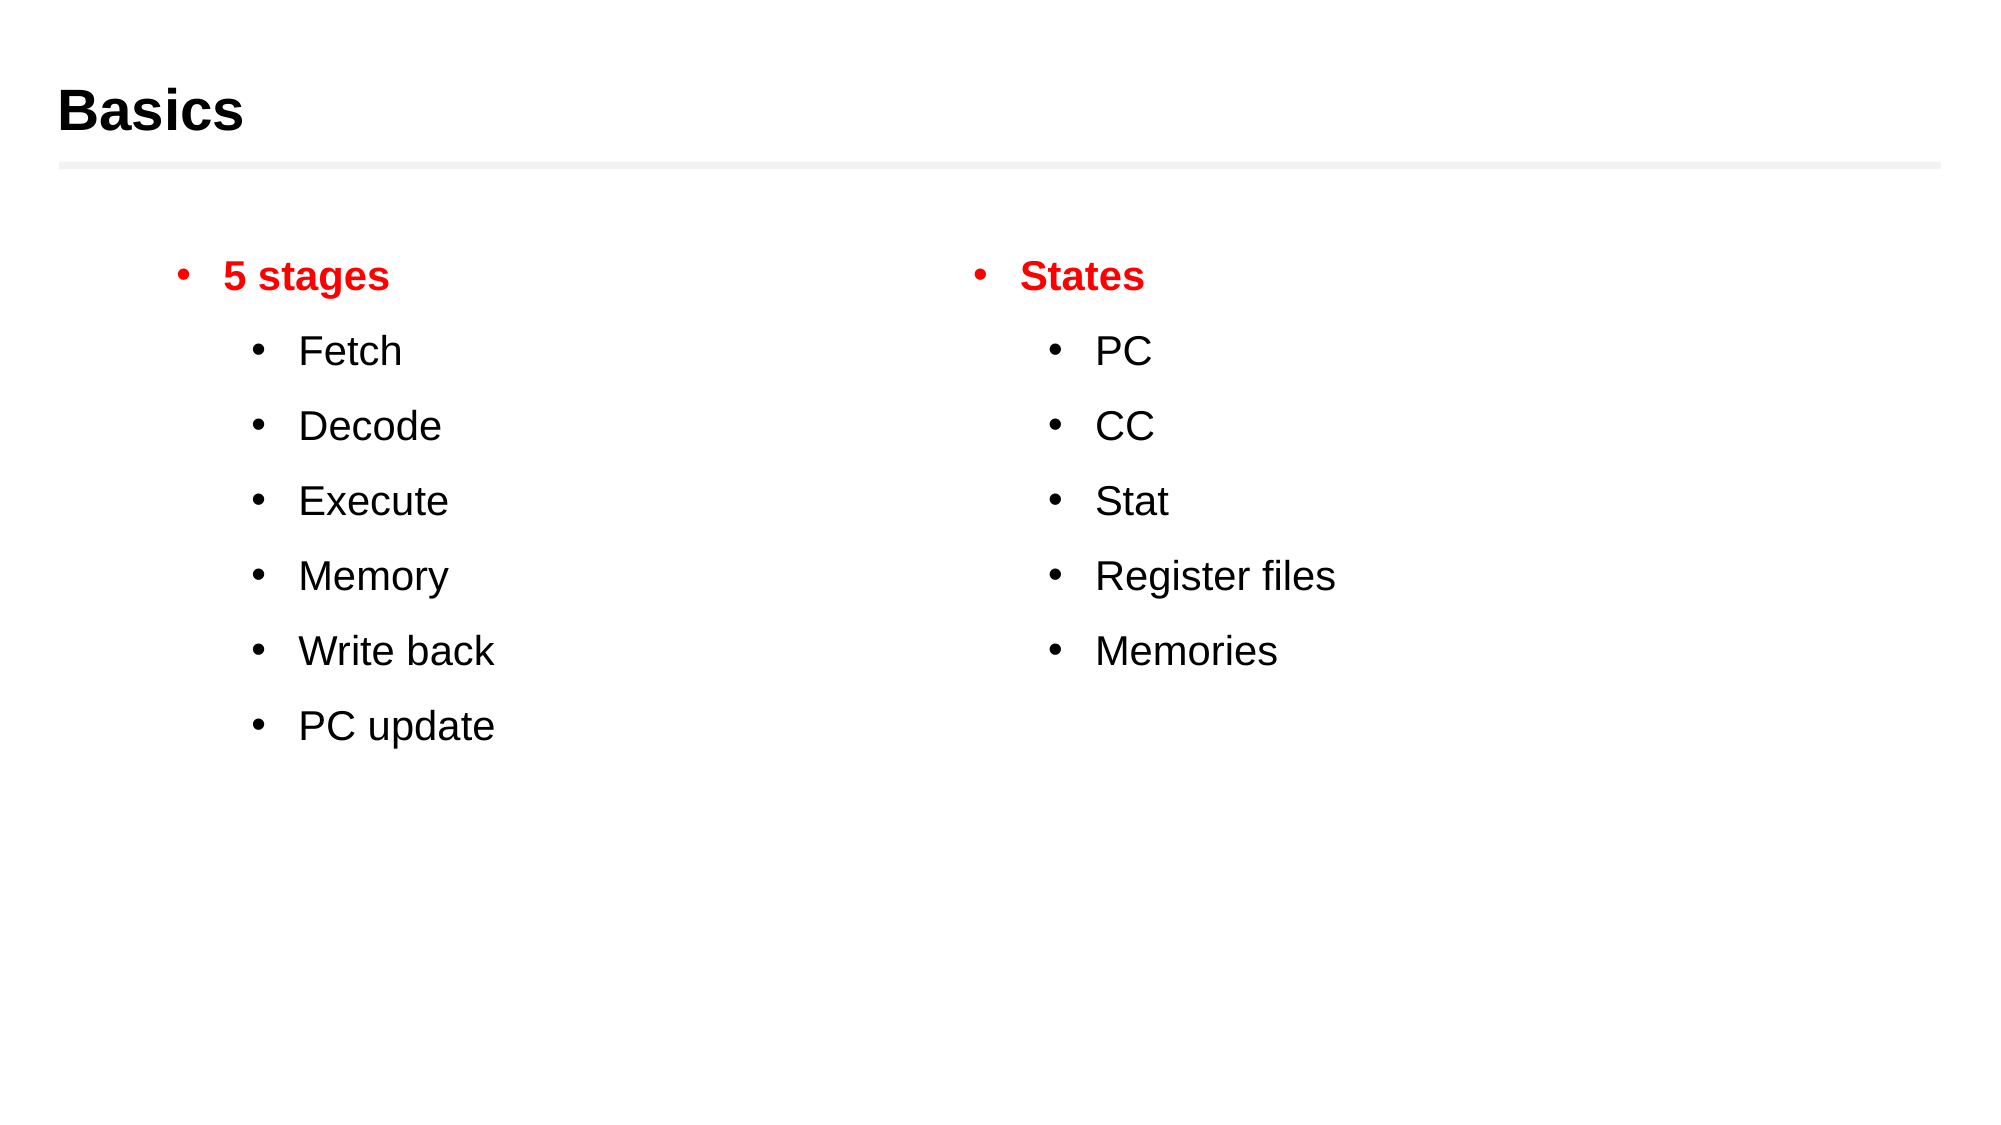

Basics

5 stages
Fetch
Decode
Execute
Memory
Write back
PC update

States
PC
CC
Stat
Register files
Memories